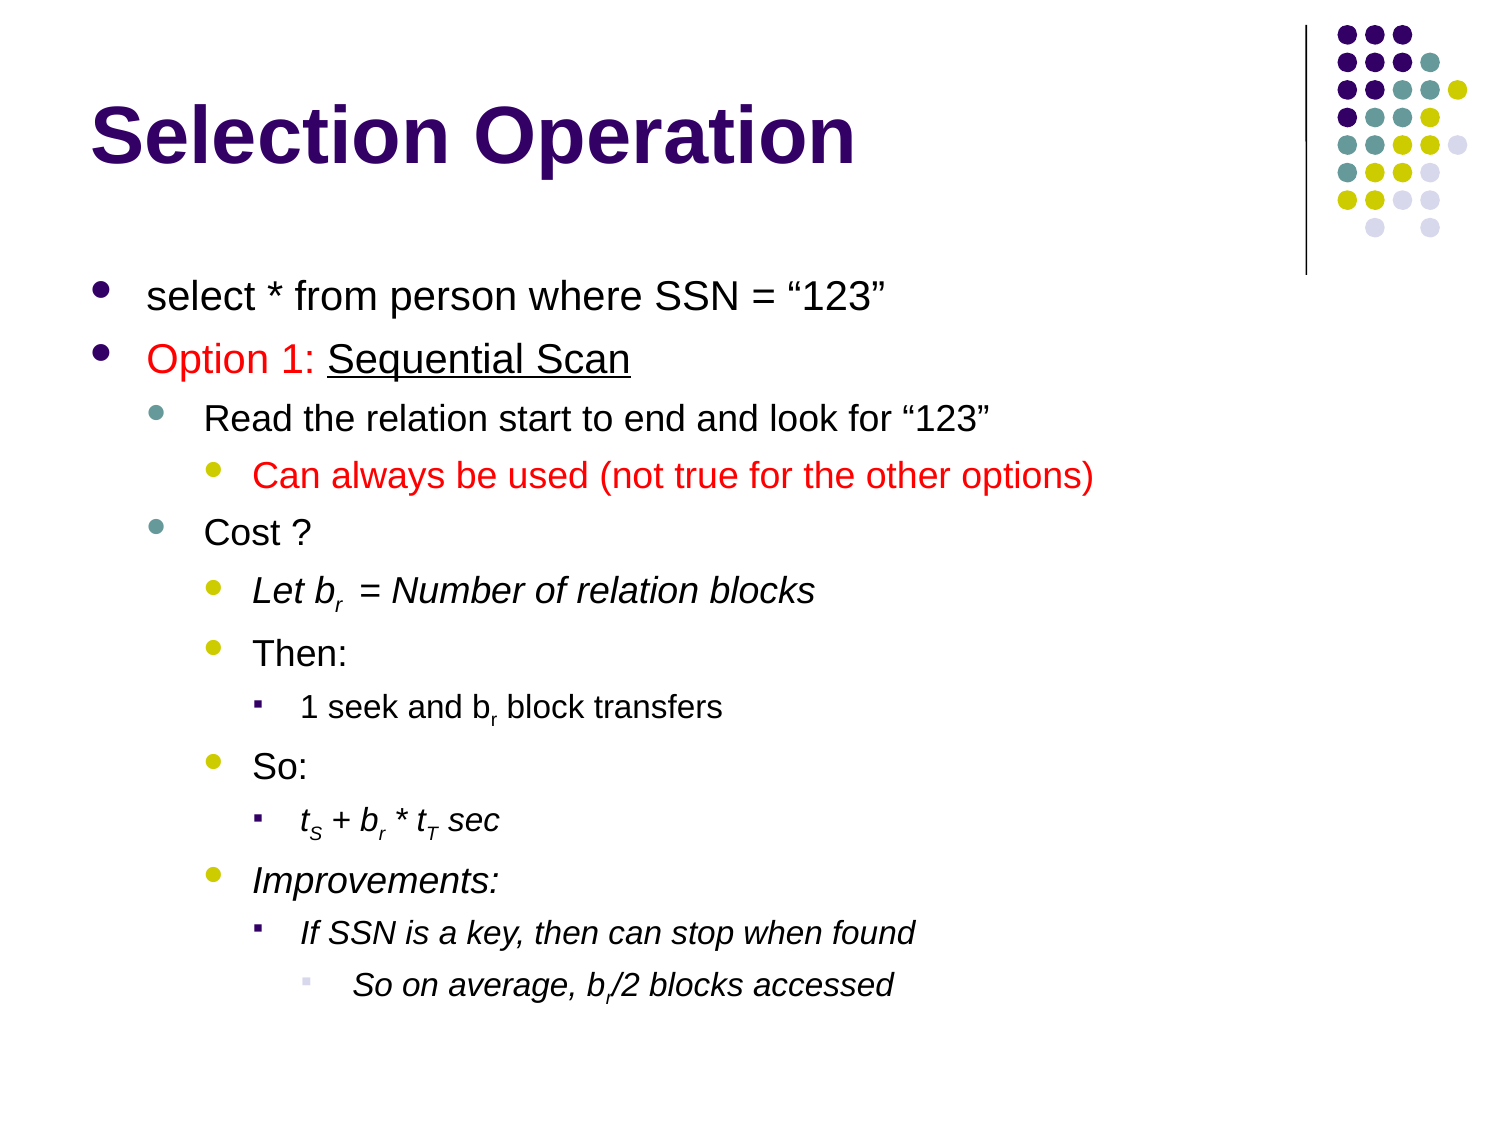

# Selection Operation
select * from person where SSN = “123”
Option 1: Sequential Scan
Read the relation start to end and look for “123”
Can always be used (not true for the other options)
Cost ?
Let br  = Number of relation blocks
Then:
1 seek and br block transfers
So:
tS + br * tT  sec
Improvements:
If SSN is a key, then can stop when found
So on average, br/2 blocks accessed